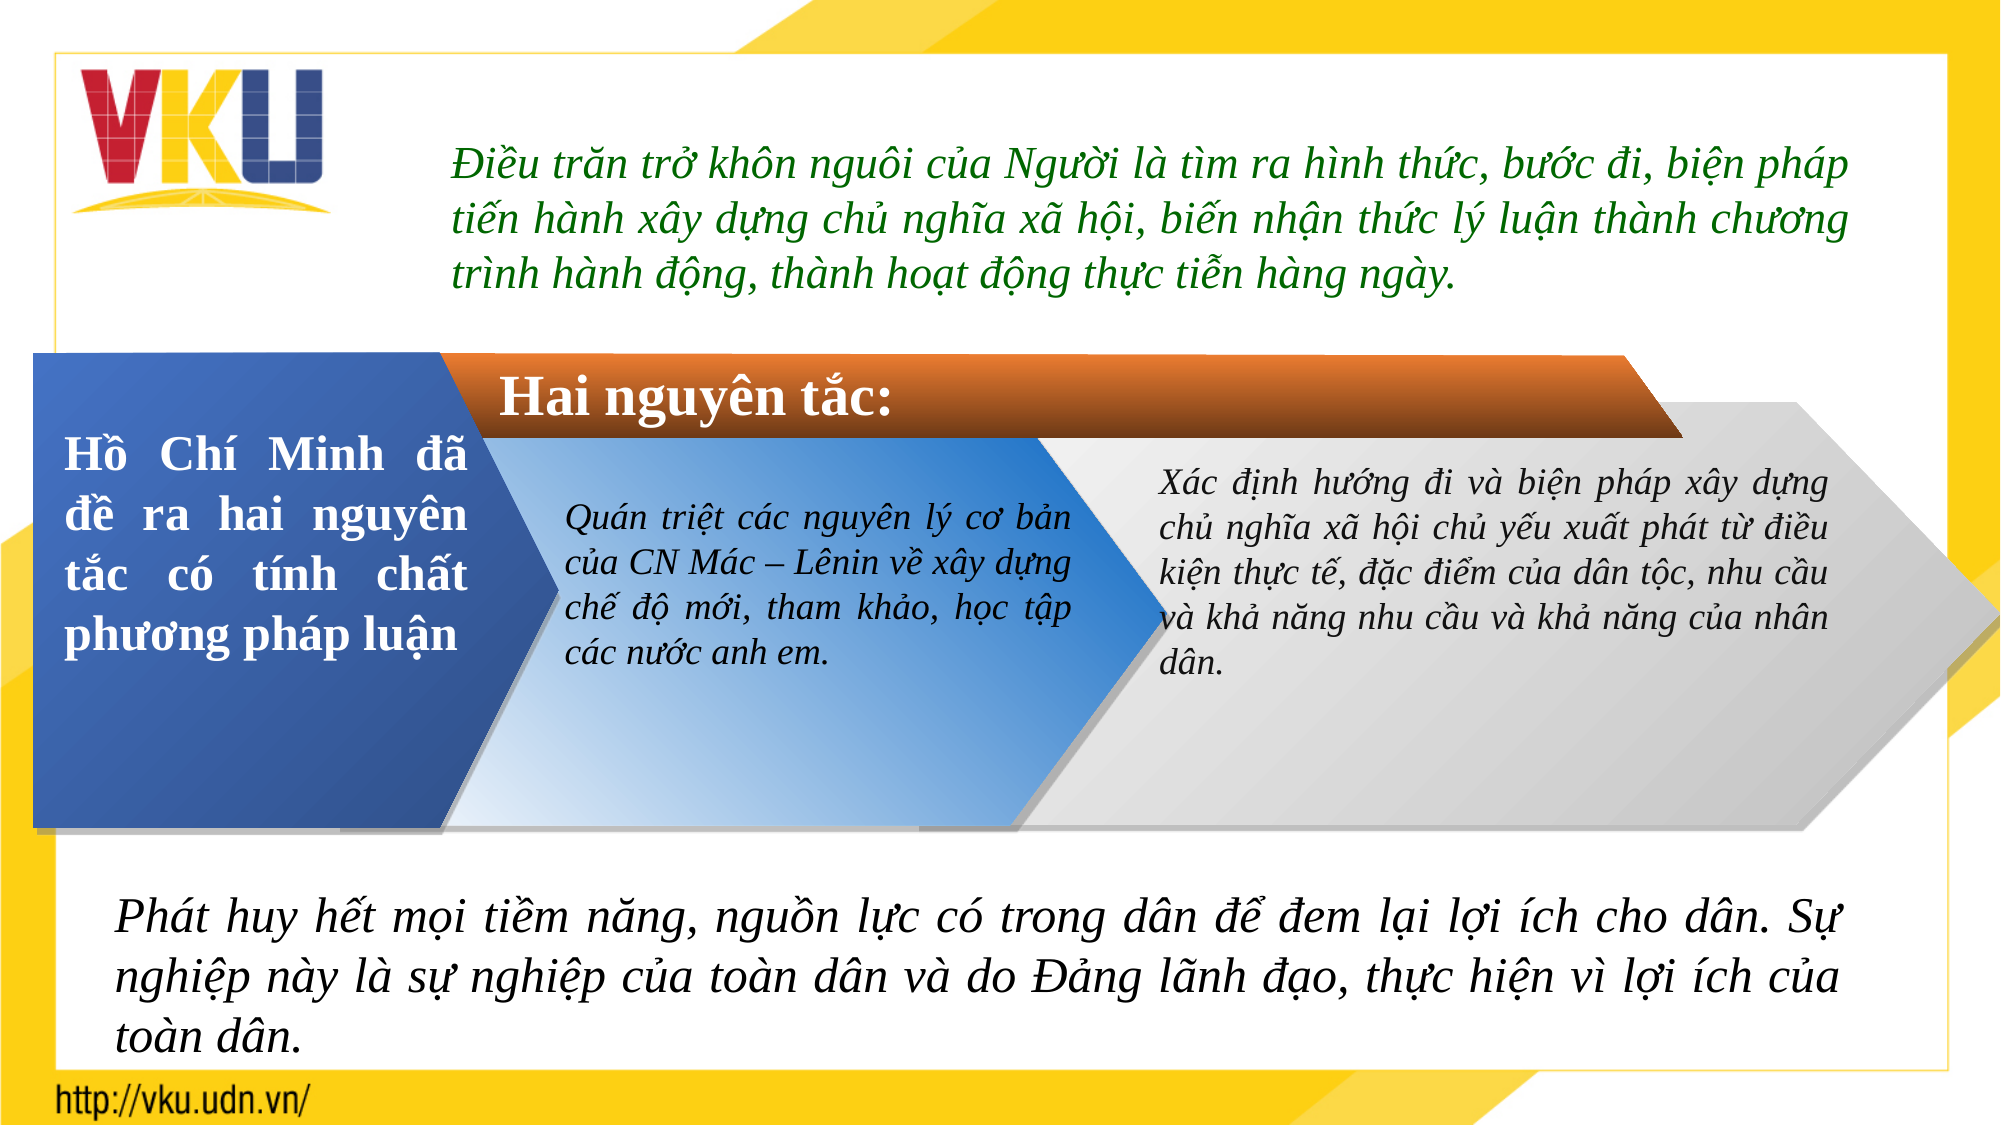

Điều trăn trở khôn nguôi của Người là tìm ra hình thức, bước đi, biện pháp tiến hành xây dựng chủ nghĩa xã hội, biến nhận thức lý luận thành chương trình hành động, thành hoạt động thực tiễn hàng ngày.
Hai nguyên tắc:

Hồ Chí Minh đã đề ra hai nguyên tắc có tính chất phương pháp luận
Xác định hướng đi và biện pháp xây dựng chủ nghĩa xã hội chủ yếu xuất phát từ điều kiện thực tế, đặc điểm của dân tộc, nhu cầu và khả năng nhu cầu và khả năng của nhân dân.

Quán triệt các nguyên lý cơ bản của CN Mác – Lênin về xây dựng chế độ mới, tham khảo, học tập các nước anh em.
Phát huy hết mọi tiềm năng, nguồn lực có trong dân để đem lại lợi ích cho dân. Sự nghiệp này là sự nghiệp của toàn dân và do Đảng lãnh đạo, thực hiện vì lợi ích của toàn dân.